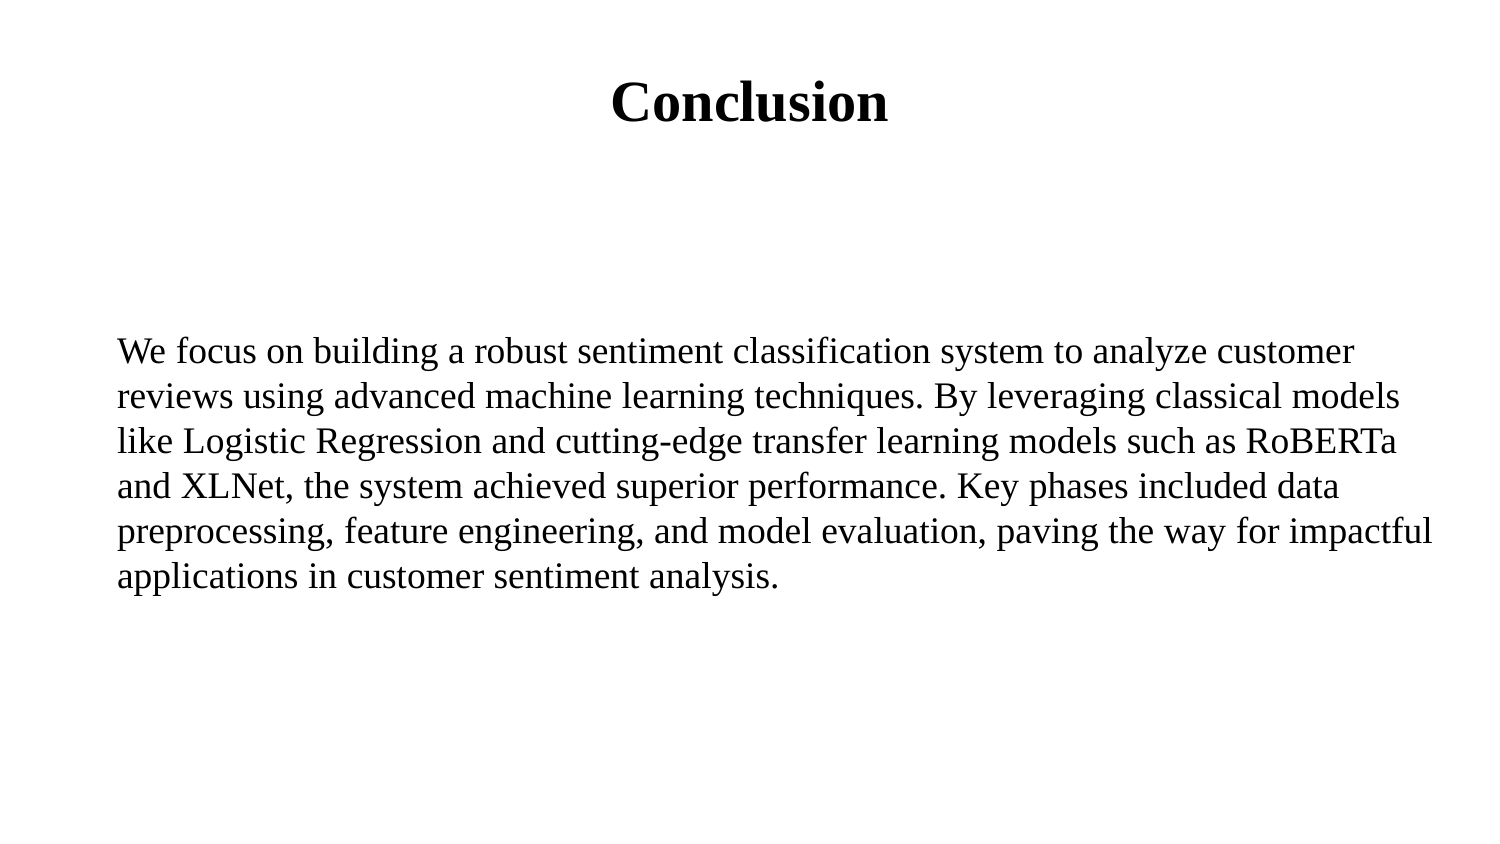

# Conclusion
We focus on building a robust sentiment classification system to analyze customer reviews using advanced machine learning techniques. By leveraging classical models like Logistic Regression and cutting-edge transfer learning models such as RoBERTa and XLNet, the system achieved superior performance. Key phases included data preprocessing, feature engineering, and model evaluation, paving the way for impactful applications in customer sentiment analysis.